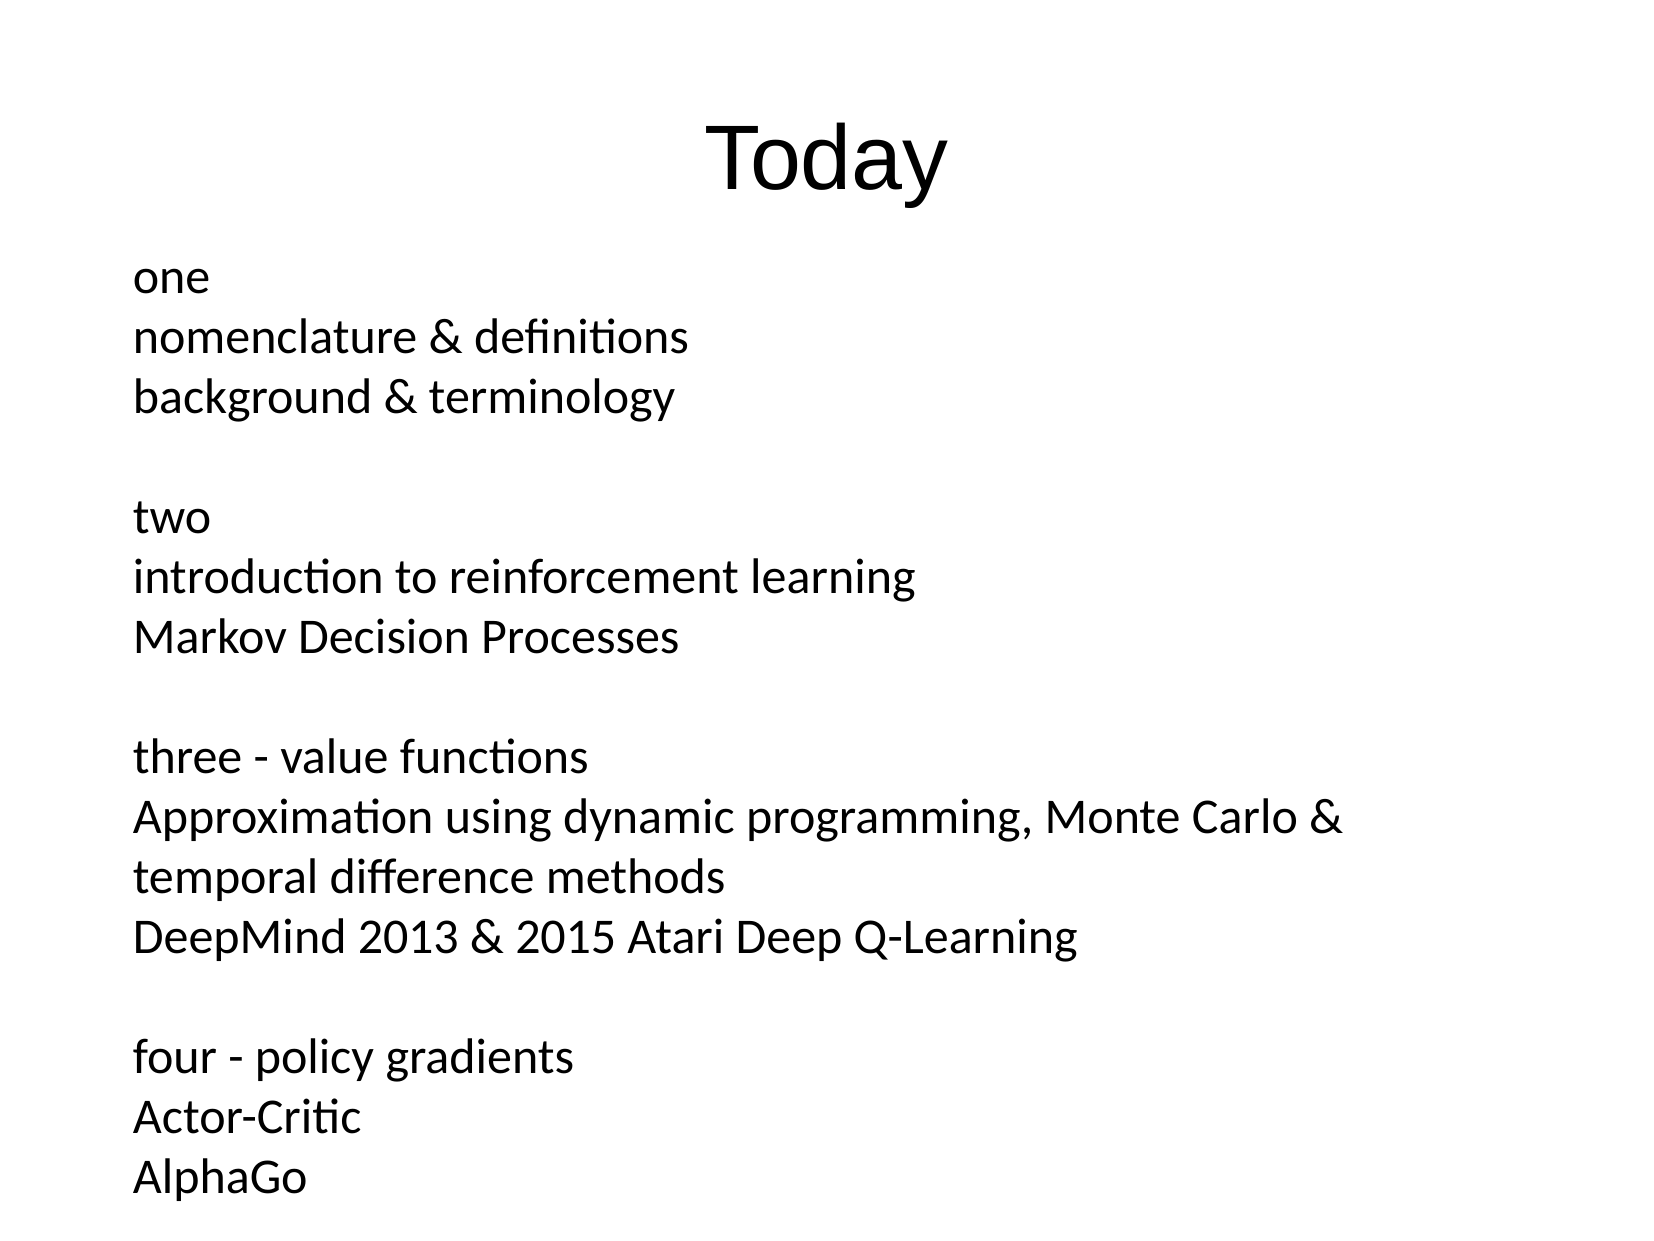

Today
one
nomenclature & definitions
background & terminology

two
introduction to reinforcement learning
Markov Decision Processes

three - value functions
Approximation using dynamic programming, Monte Carlo & temporal difference methods
DeepMind 2013 & 2015 Atari Deep Q-Learning

four - policy gradients
Actor-Critic
AlphaGo